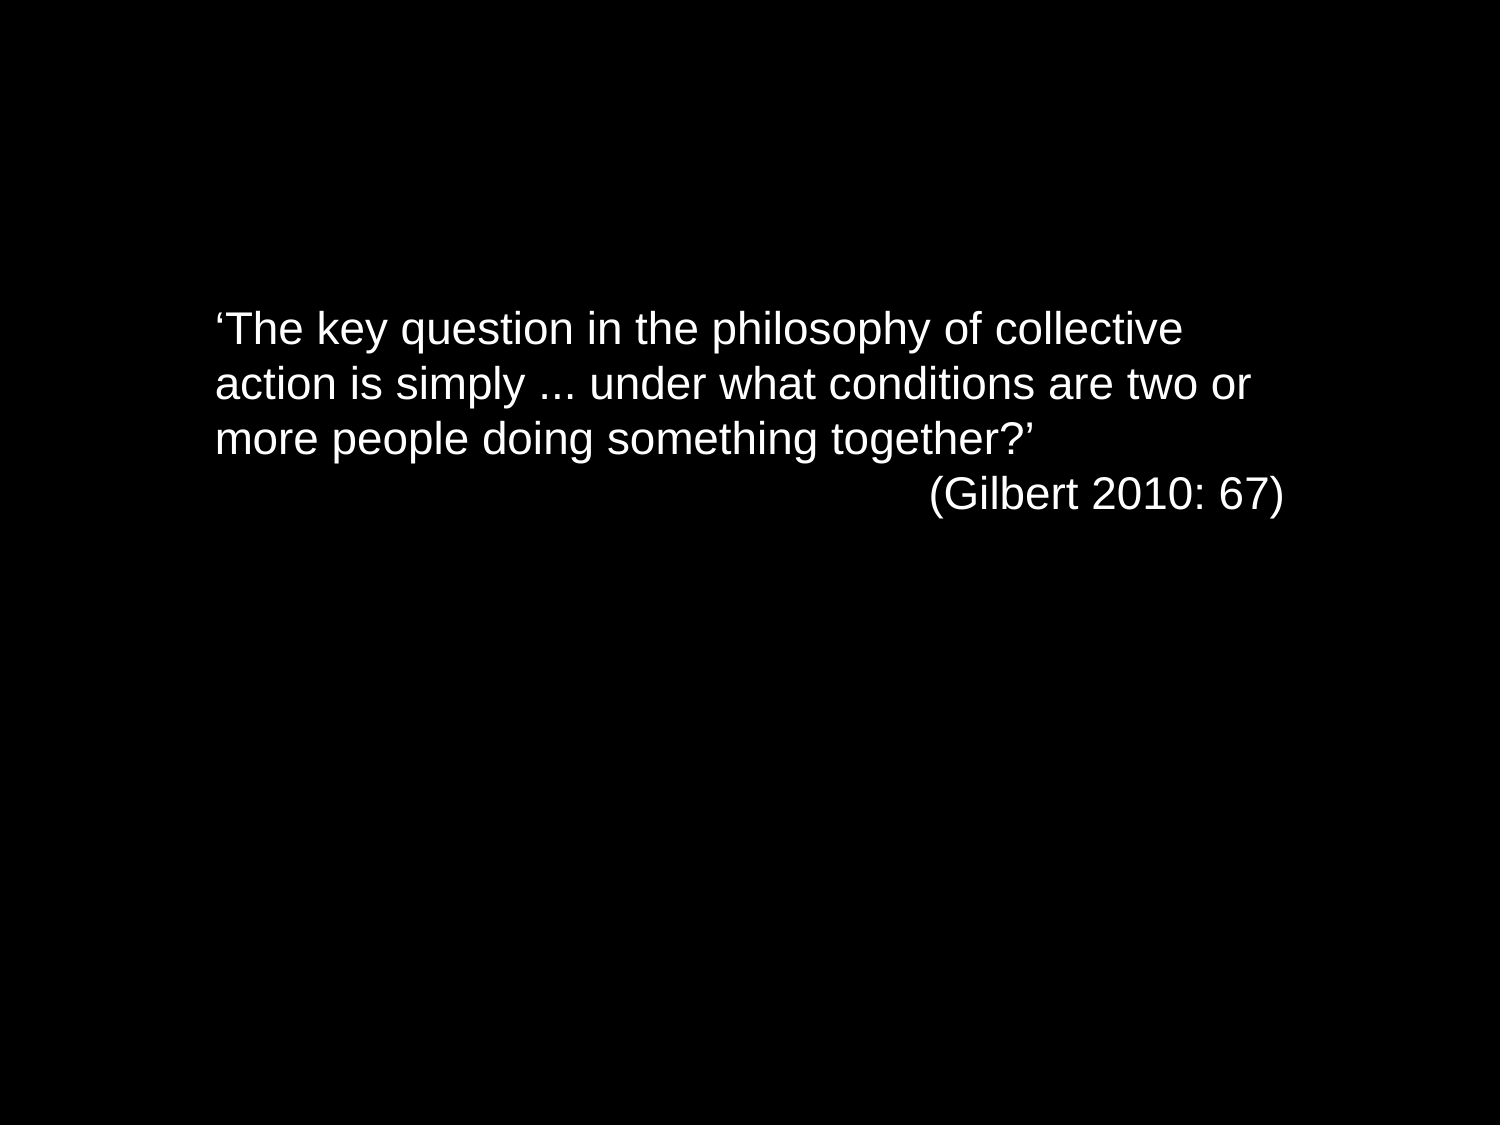

‘The key question in the philosophy of collective action is simply ... under what conditions are two or more people doing something together?’
(Gilbert 2010: 67)